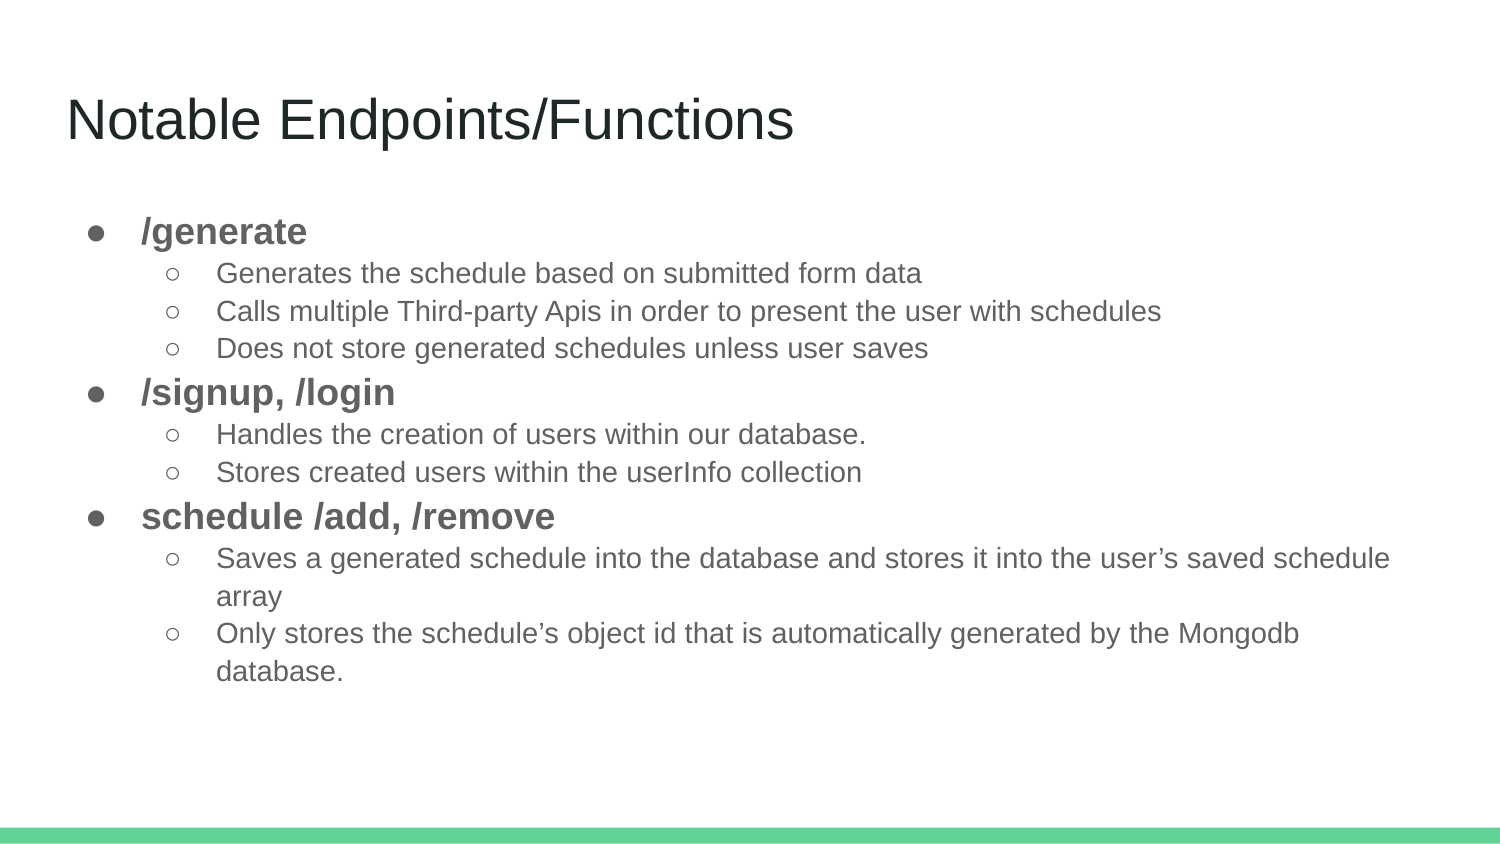

# Notable Endpoints/Functions
/generate
Generates the schedule based on submitted form data
Calls multiple Third-party Apis in order to present the user with schedules
Does not store generated schedules unless user saves
/signup, /login
Handles the creation of users within our database.
Stores created users within the userInfo collection
schedule /add, /remove
Saves a generated schedule into the database and stores it into the user’s saved schedule array
Only stores the schedule’s object id that is automatically generated by the Mongodb database.